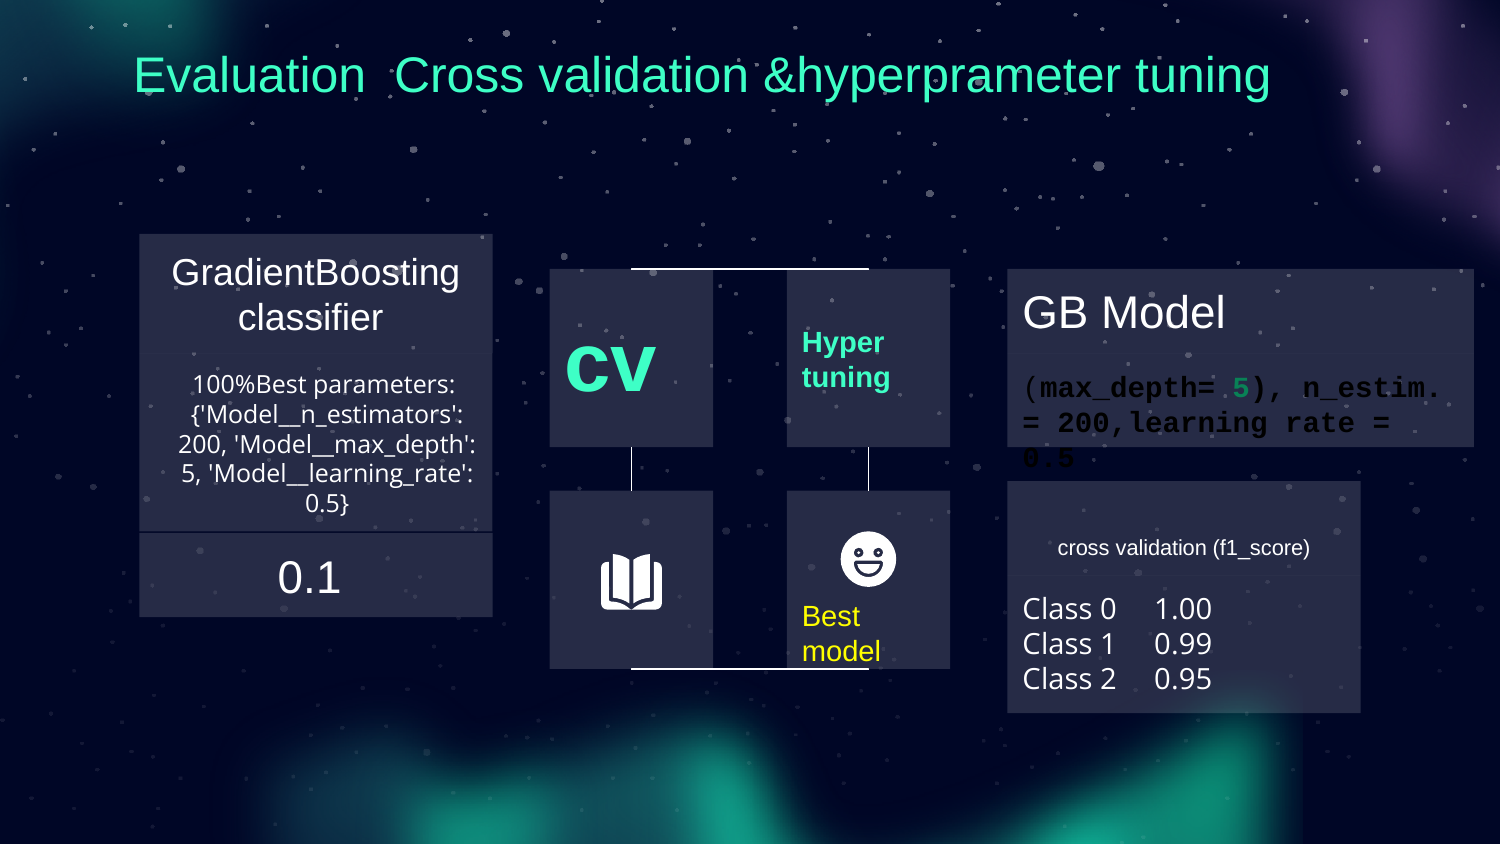

# Evaluation  Cross validation &hyperprameter tuning
GradientBoosting classifier
cv
Hyper tuning
GB Model
100%Best parameters:  {'Model__n_estimators': 200, 'Model__max_depth': 5, 'Model__learning_rate': 0.5}
(max_depth= 5), n_estim. = 200,learning rate = 0.5

cross validation (f1_score)

Best model

0.1

Class 0     1.00
Class 1     0.99
Class 2     0.95